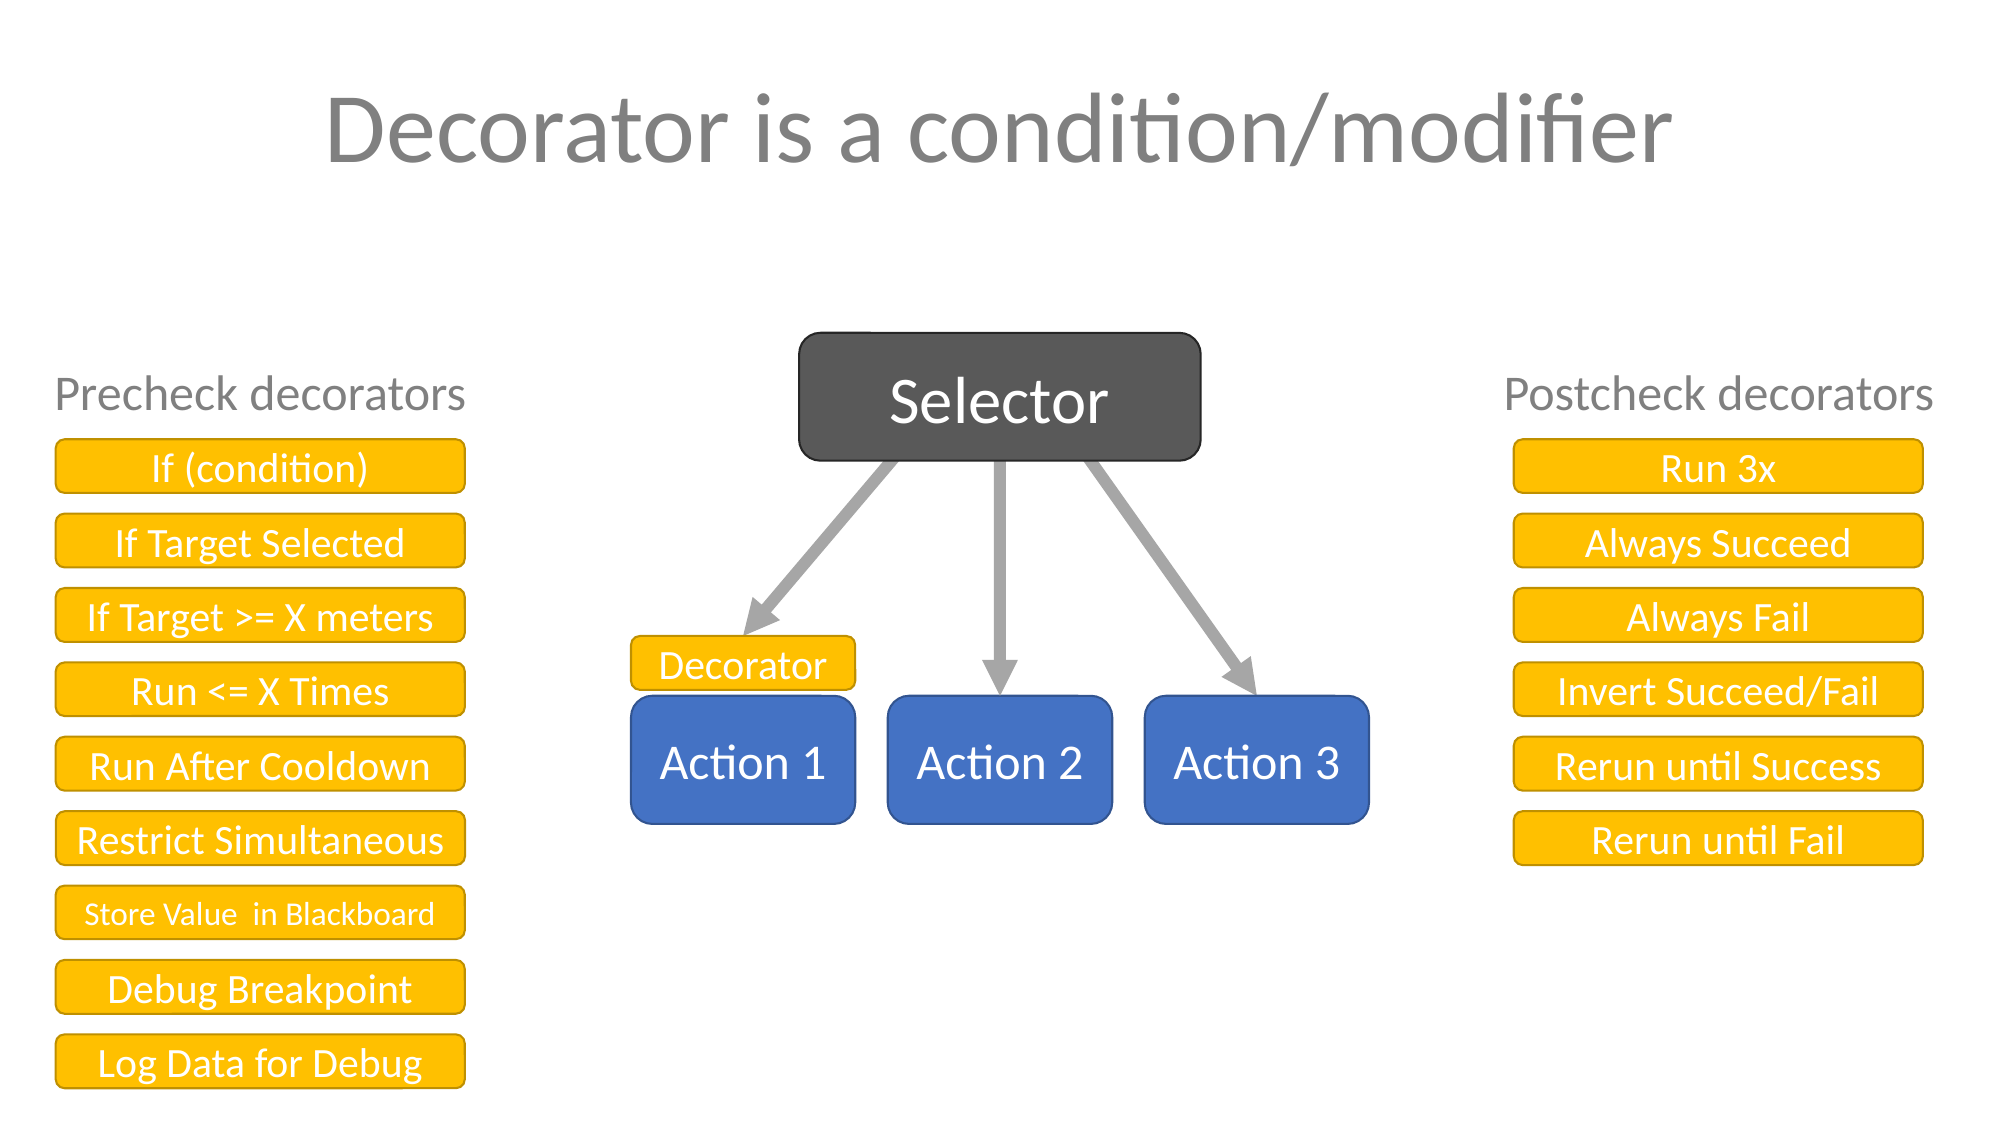

Decorator is a condition/modifier

Selector
Precheck decorators
Postcheck decorators
If (condition)
Run 3x
If Target Selected
Always Succeed
If Target >= X meters
Always Fail
Decorator
Run <= X Times
Invert Succeed/Fail
Action 1
Action 2
Action 3
Run After Cooldown
Rerun until Success
Restrict Simultaneous
Rerun until Fail
Store Value  in Blackboard
Debug Breakpoint
Log Data for Debug